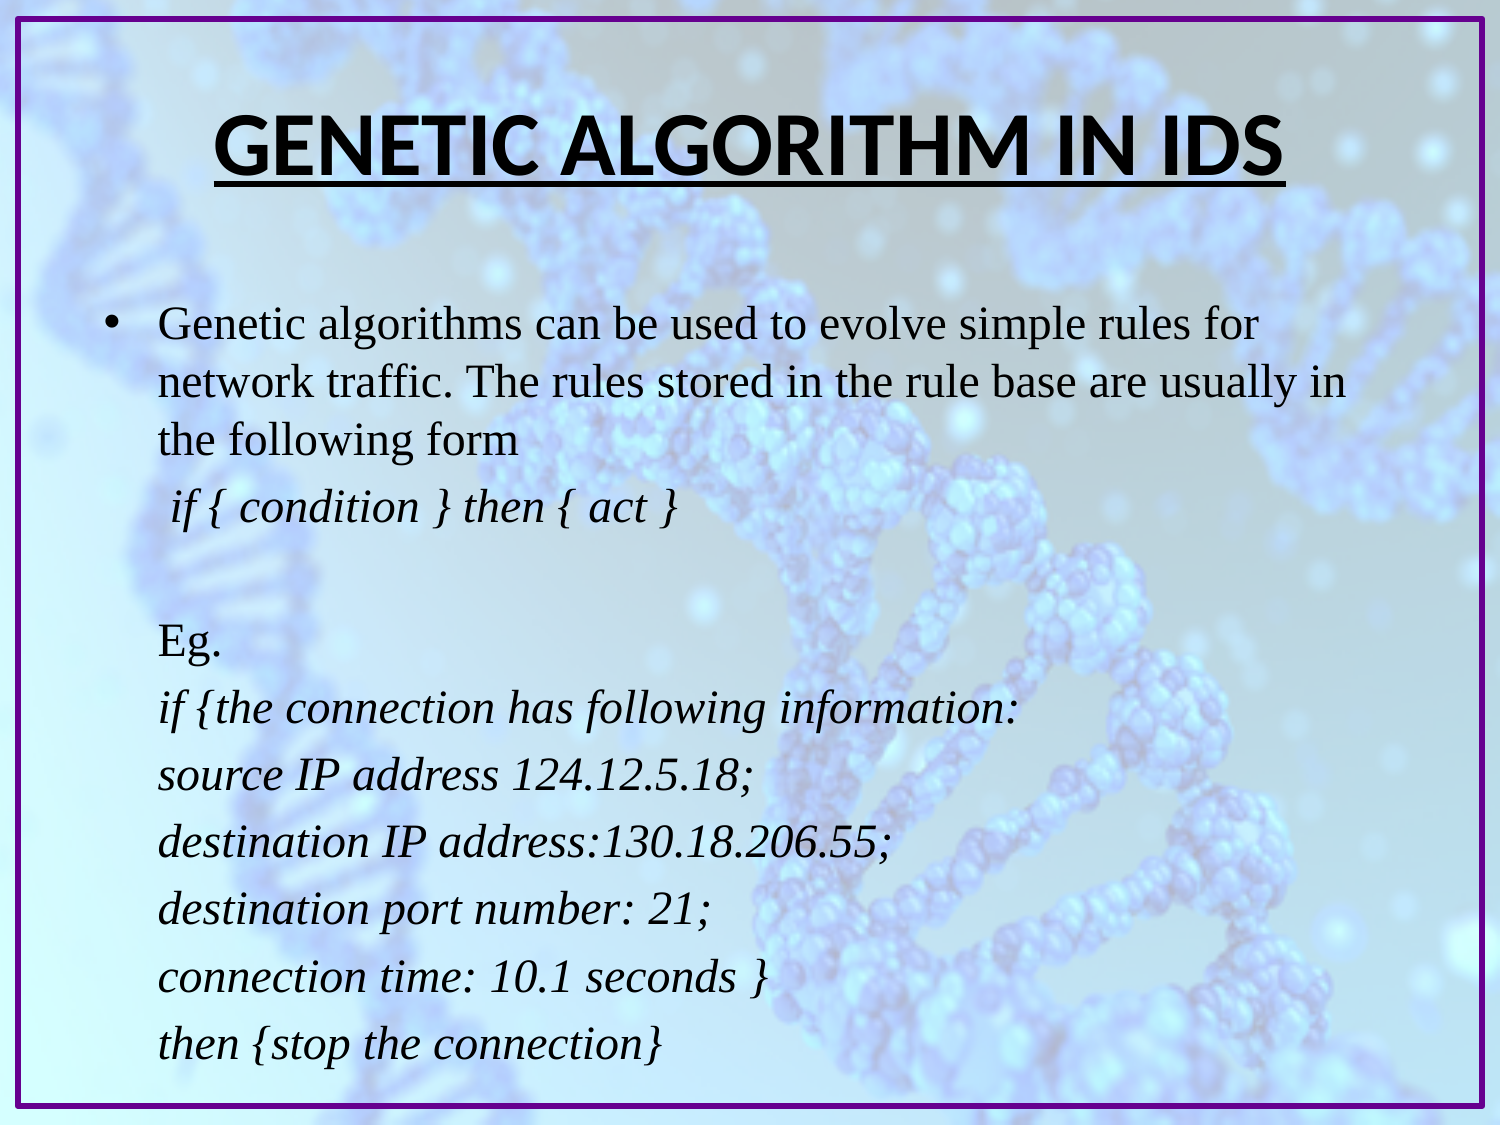

# Genetic Algorithm IN IDS

Genetic algorithms can be used to evolve simple rules for network traffic. The rules stored in the rule base are usually in the following form
		 if { condition } then { act }

	Eg.
		if {the connection has following information:
			source IP address 124.12.5.18;
			destination IP address:130.18.206.55;
			destination port number: 21;
			connection time: 10.1 seconds }
		then {stop the connection}